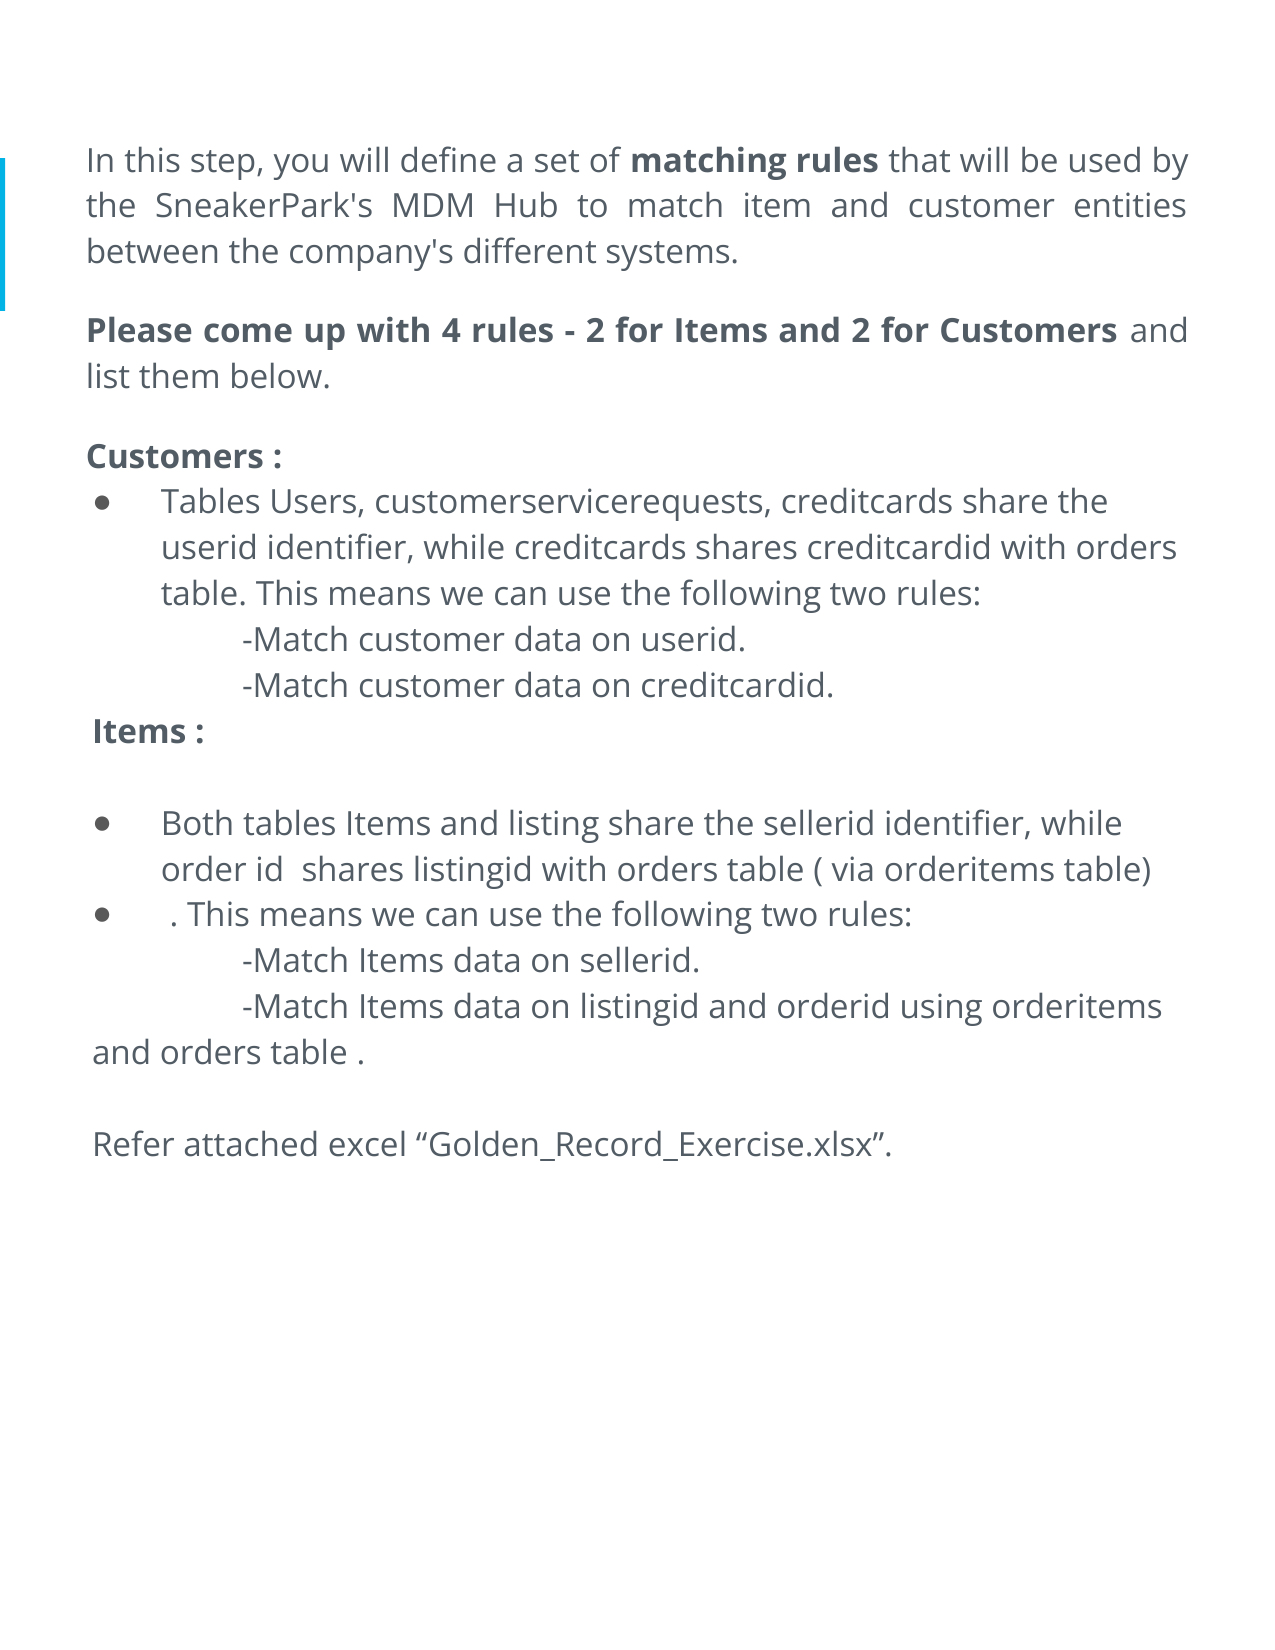

In this step, you will define a set of matching rules that will be used by the SneakerPark's MDM Hub to match item and customer entities between the company's different systems.
Please come up with 4 rules - 2 for Items and 2 for Customers and list them below.
Customers :
Tables Users, customerservicerequests, creditcards share the userid identifier, while creditcards shares creditcardid with orders table. This means we can use the following two rules:
	-Match customer data on userid.
	-Match customer data on creditcardid.
Items :

Both tables Items and listing share the sellerid identifier, while order id  shares listingid with orders table ( via orderitems table)
 . This means we can use the following two rules:
	-Match Items data on sellerid.
	-Match Items data on listingid and orderid using orderitems and orders table .

Refer attached excel “Golden_Record_Exercise.xlsx”.